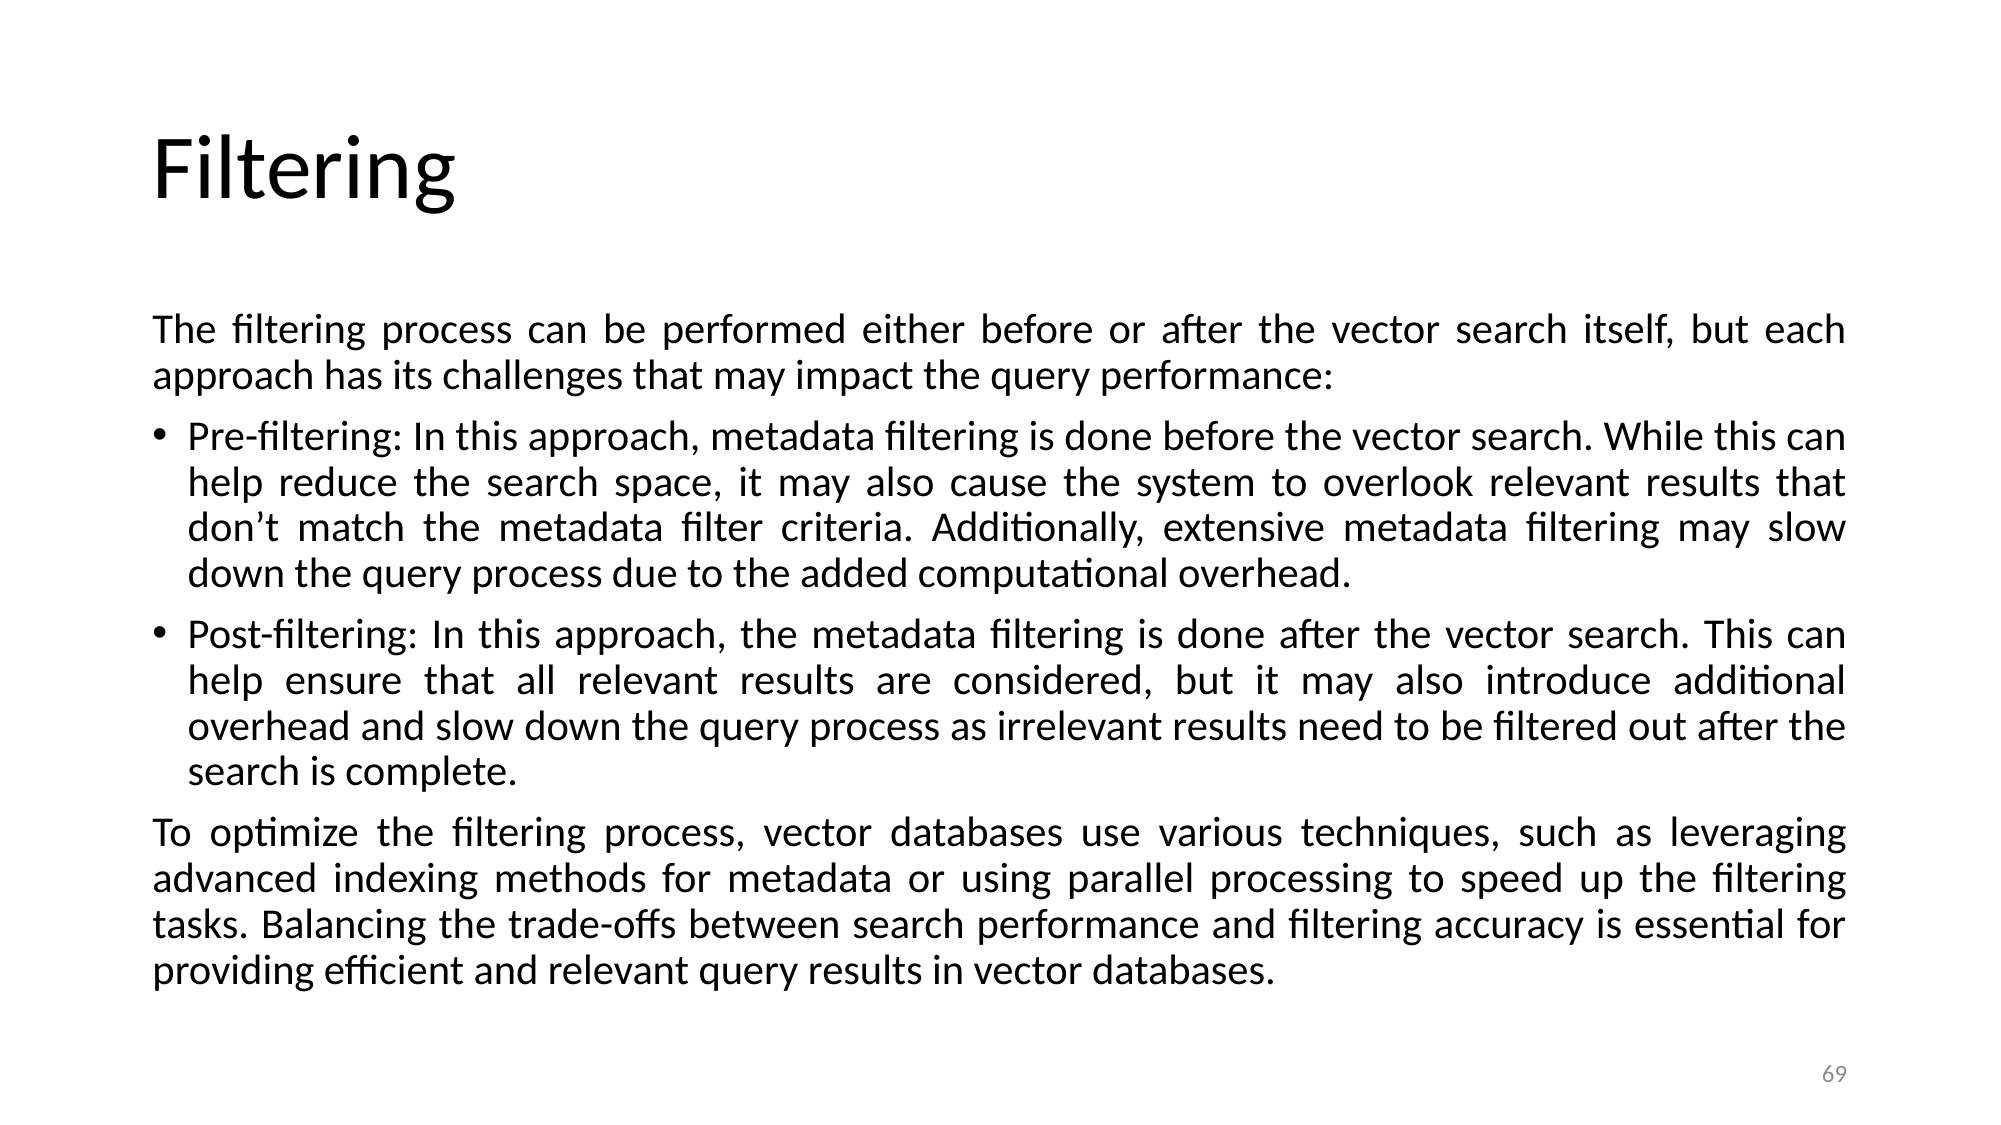

# Filtering
The filtering process can be performed either before or after the vector search itself, but each approach has its challenges that may impact the query performance:
Pre-filtering: In this approach, metadata filtering is done before the vector search. While this can help reduce the search space, it may also cause the system to overlook relevant results that don’t match the metadata filter criteria. Additionally, extensive metadata filtering may slow down the query process due to the added computational overhead.
Post-filtering: In this approach, the metadata filtering is done after the vector search. This can help ensure that all relevant results are considered, but it may also introduce additional overhead and slow down the query process as irrelevant results need to be filtered out after the search is complete.
To optimize the filtering process, vector databases use various techniques, such as leveraging advanced indexing methods for metadata or using parallel processing to speed up the filtering tasks. Balancing the trade-offs between search performance and filtering accuracy is essential for providing efficient and relevant query results in vector databases.
69